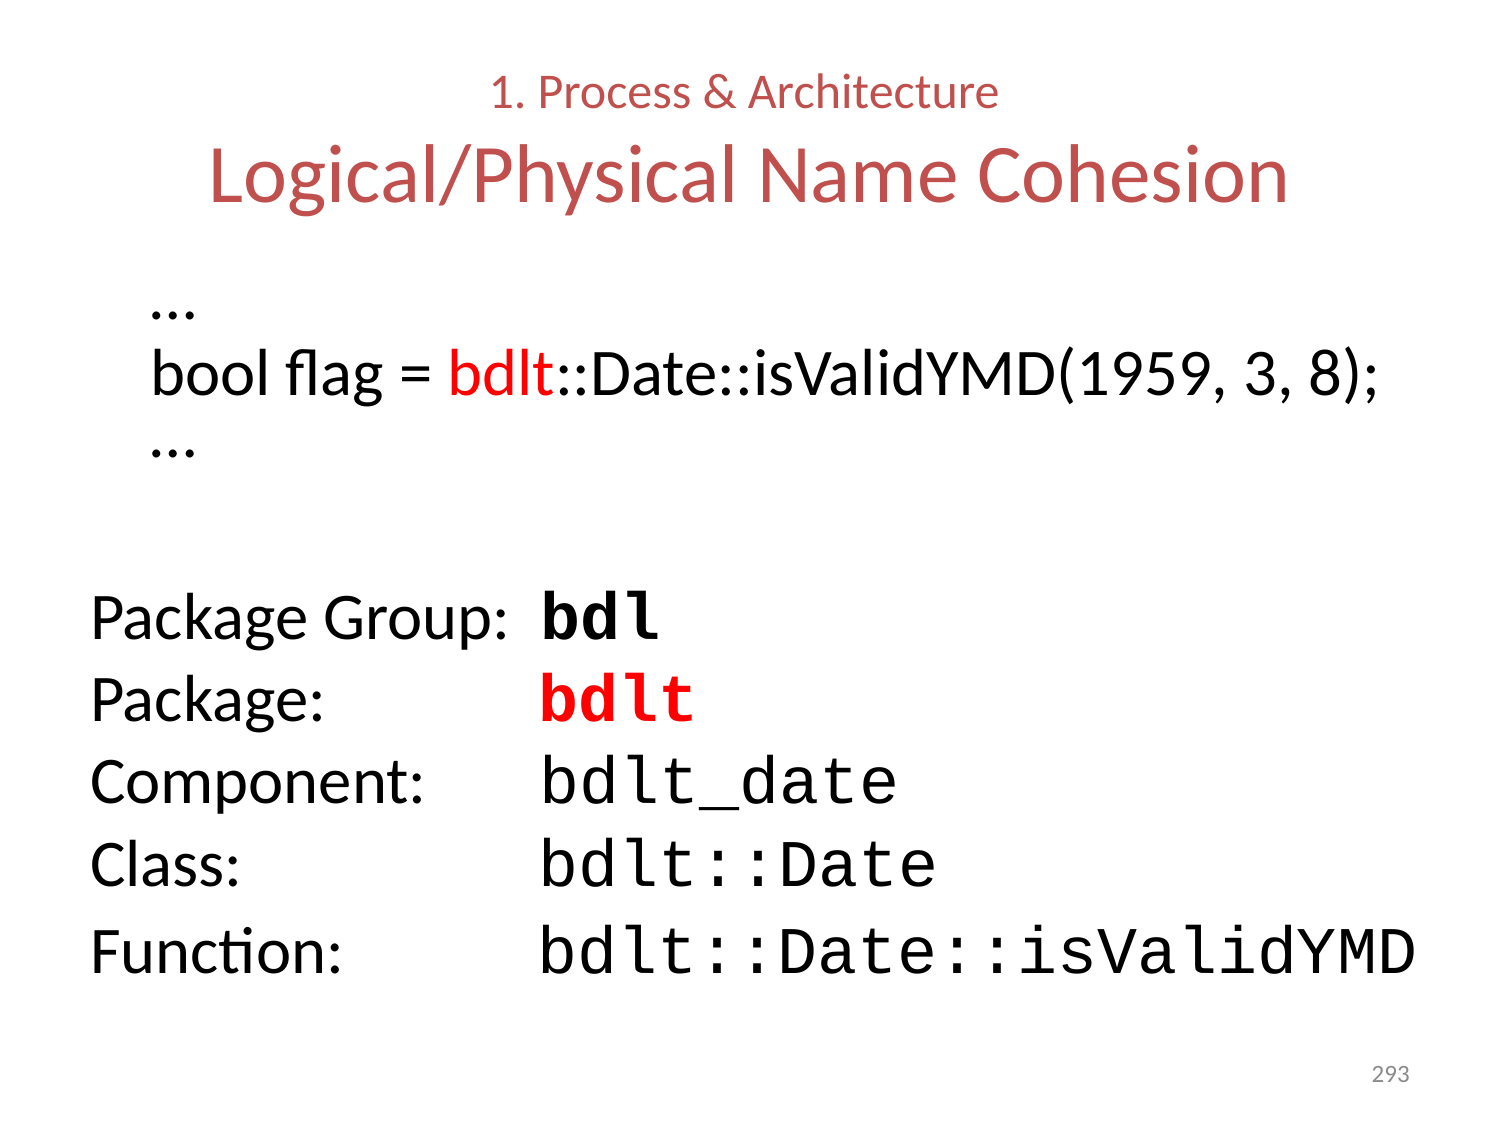

# 1. Process & Architecture Logical/Physical Name Cohesion
    …
    bool flag = bdlt::Date::isValidYMD(1959, 3, 8);
    …
Package Group:  bdl
Package:              bdlt
Component:       bdlt_date
Class:                   bdlt::Date
Function:             bdlt::Date::isValidYMD
293